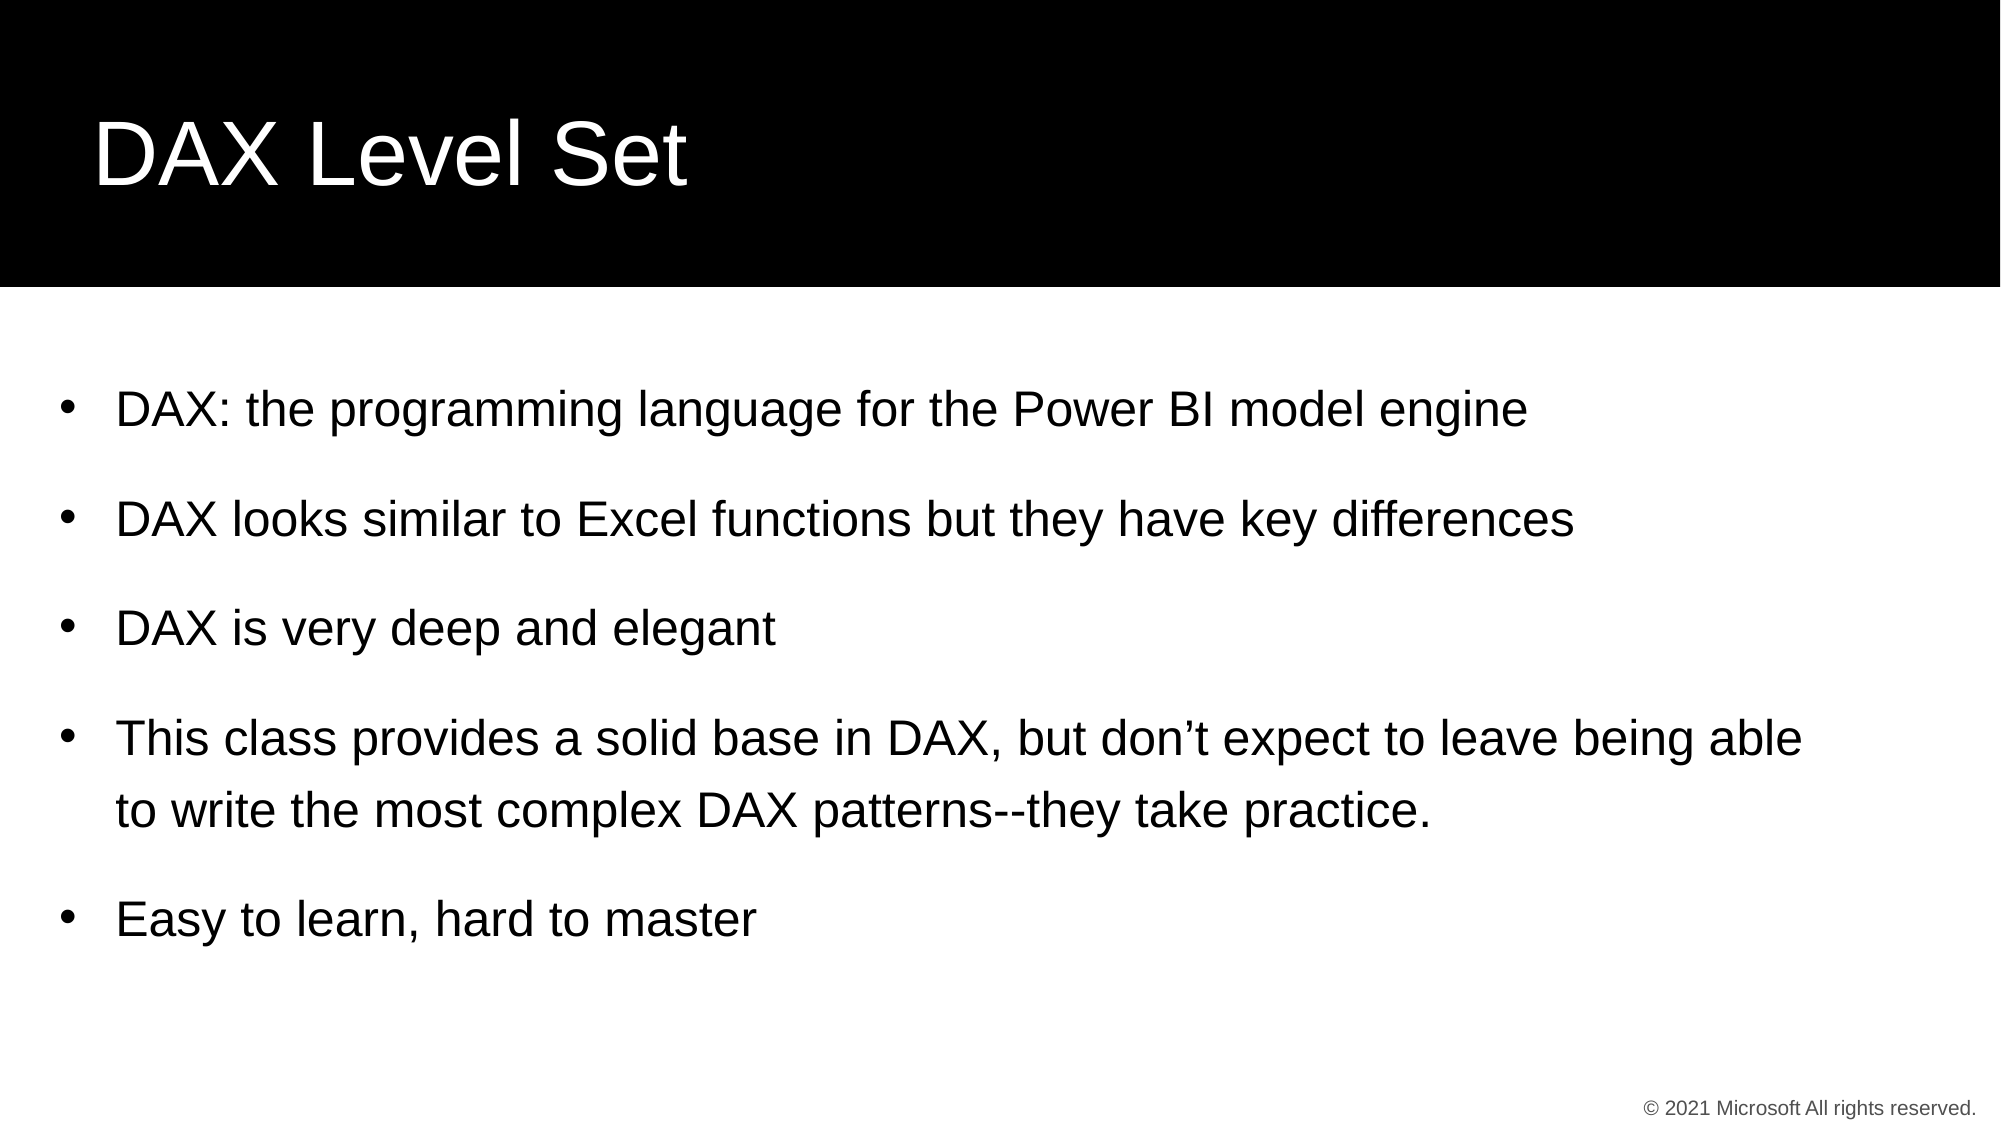

DAX Level Set

DAX: the programming language for the Power BI model engine
DAX looks similar to Excel functions but they have key differences
DAX is very deep and elegant
This class provides a solid base in DAX, but don’t expect to leave being able to write the most complex DAX patterns--they take practice.
Easy to learn, hard to master

© 2021 Microsoft All rights reserved.